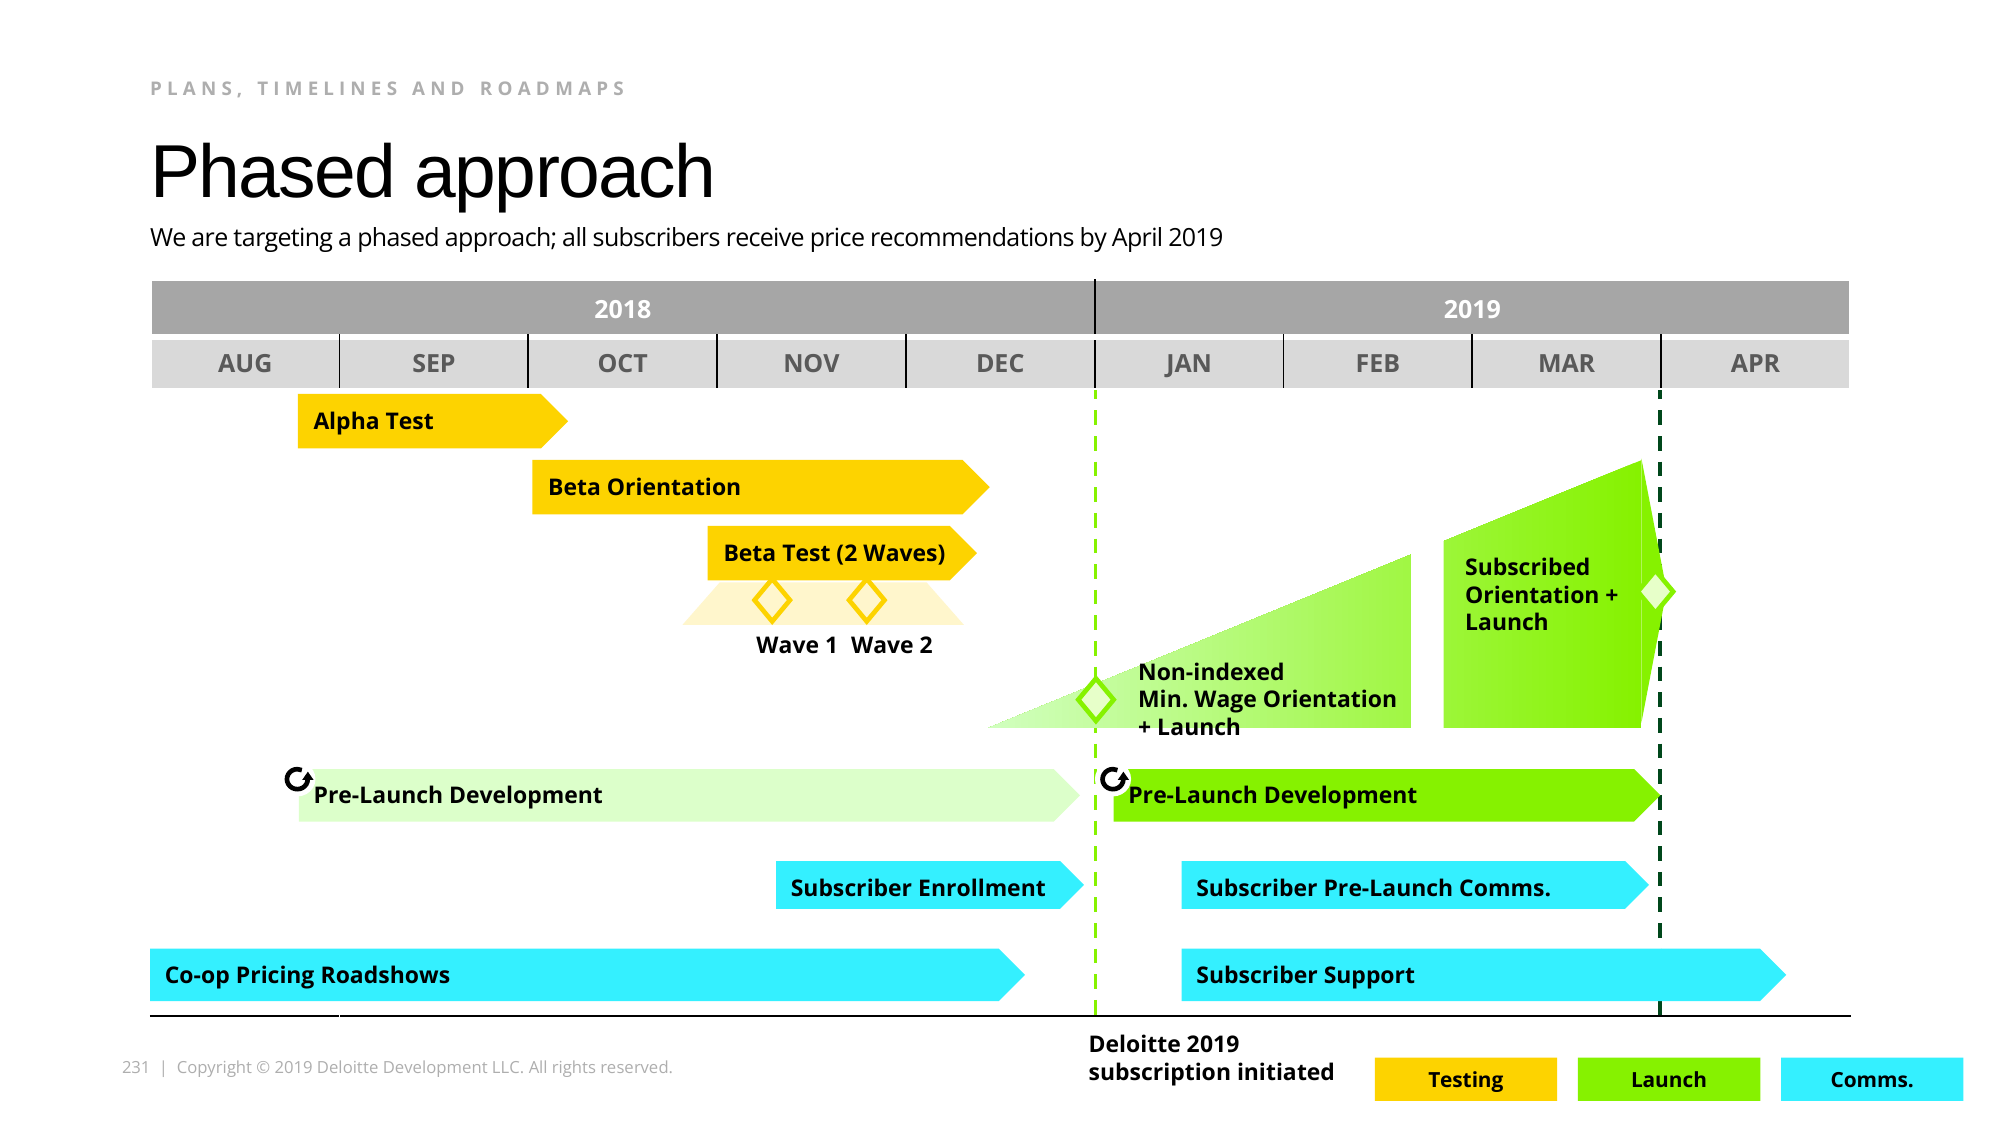

Plans, timelines and roadmaps
# Phased approach
We are targeting a phased approach; all subscribers receive price recommendations by April 2019
| 2018 |  |  |  |  | 2019 |  |  |  |
| --- | --- | --- | --- | --- | --- | --- | --- | --- |
| AUG | SEP | OCT | NOV | DEC | JAN | FEB | MAR | APR |
|  |  |  |  |  |  |  |  |  |
Alpha Test

Beta Orientation
Beta Test (2 Waves)

Subscribed Orientation +  Launch

Wave 1

Wave 2
Non-indexed
Min. Wage Orientation + Launch

Pre-Launch Development

Pre-Launch Development
Subscriber Enrollment
Subscriber Pre-Launch Comms.
Co-op Pricing Roadshows
Subscriber Support
Deloitte 2019 subscription initiated
Testing
Launch
Comms.